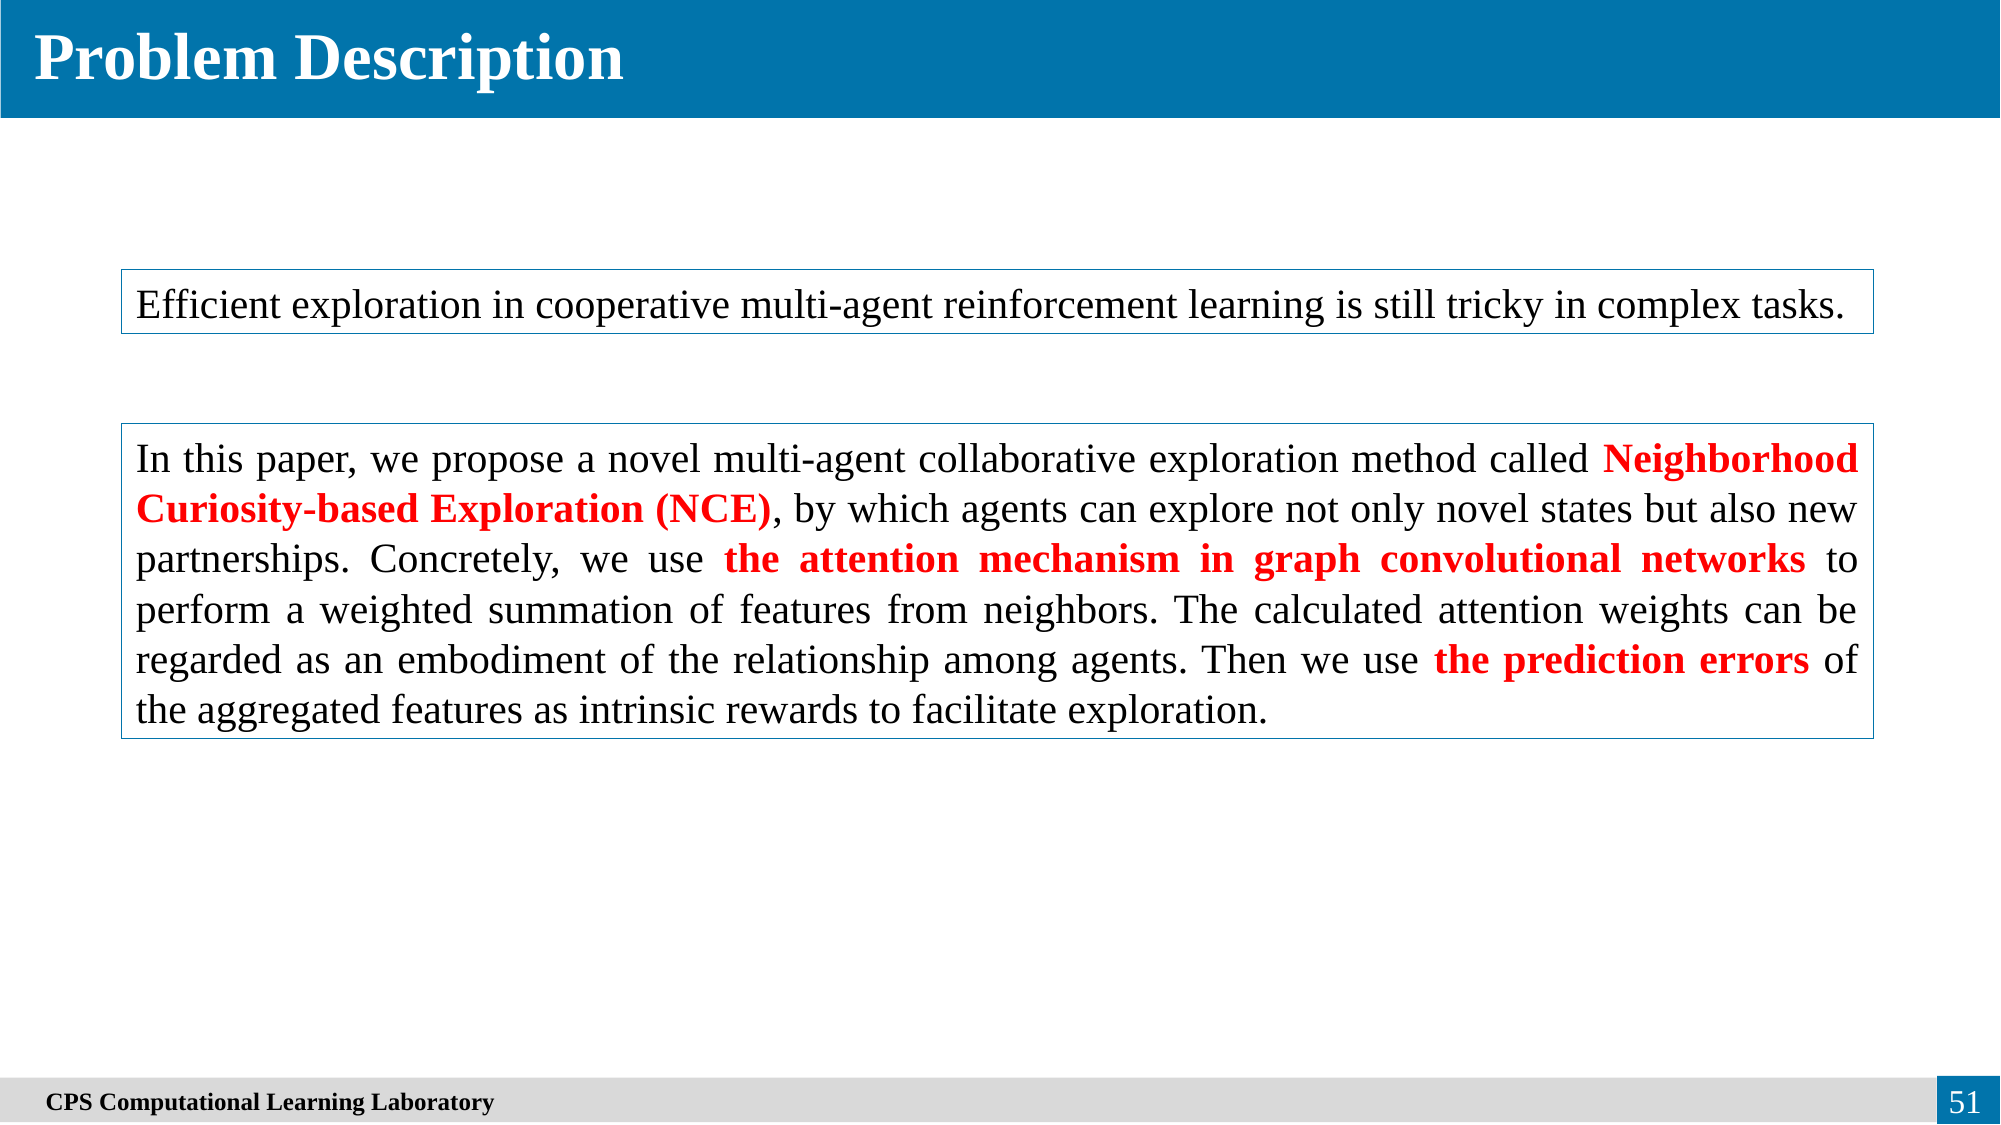

Problem Description
Efficient exploration in cooperative multi-agent reinforcement learning is still tricky in complex tasks.
In this paper, we propose a novel multi-agent collaborative exploration method called Neighborhood Curiosity-based Exploration (NCE), by which agents can explore not only novel states but also new partnerships. Concretely, we use the attention mechanism in graph convolutional networks to perform a weighted summation of features from neighbors. The calculated attention weights can be regarded as an embodiment of the relationship among agents. Then we use the prediction errors of the aggregated features as intrinsic rewards to facilitate exploration.
51
　CPS Computational Learning Laboratory